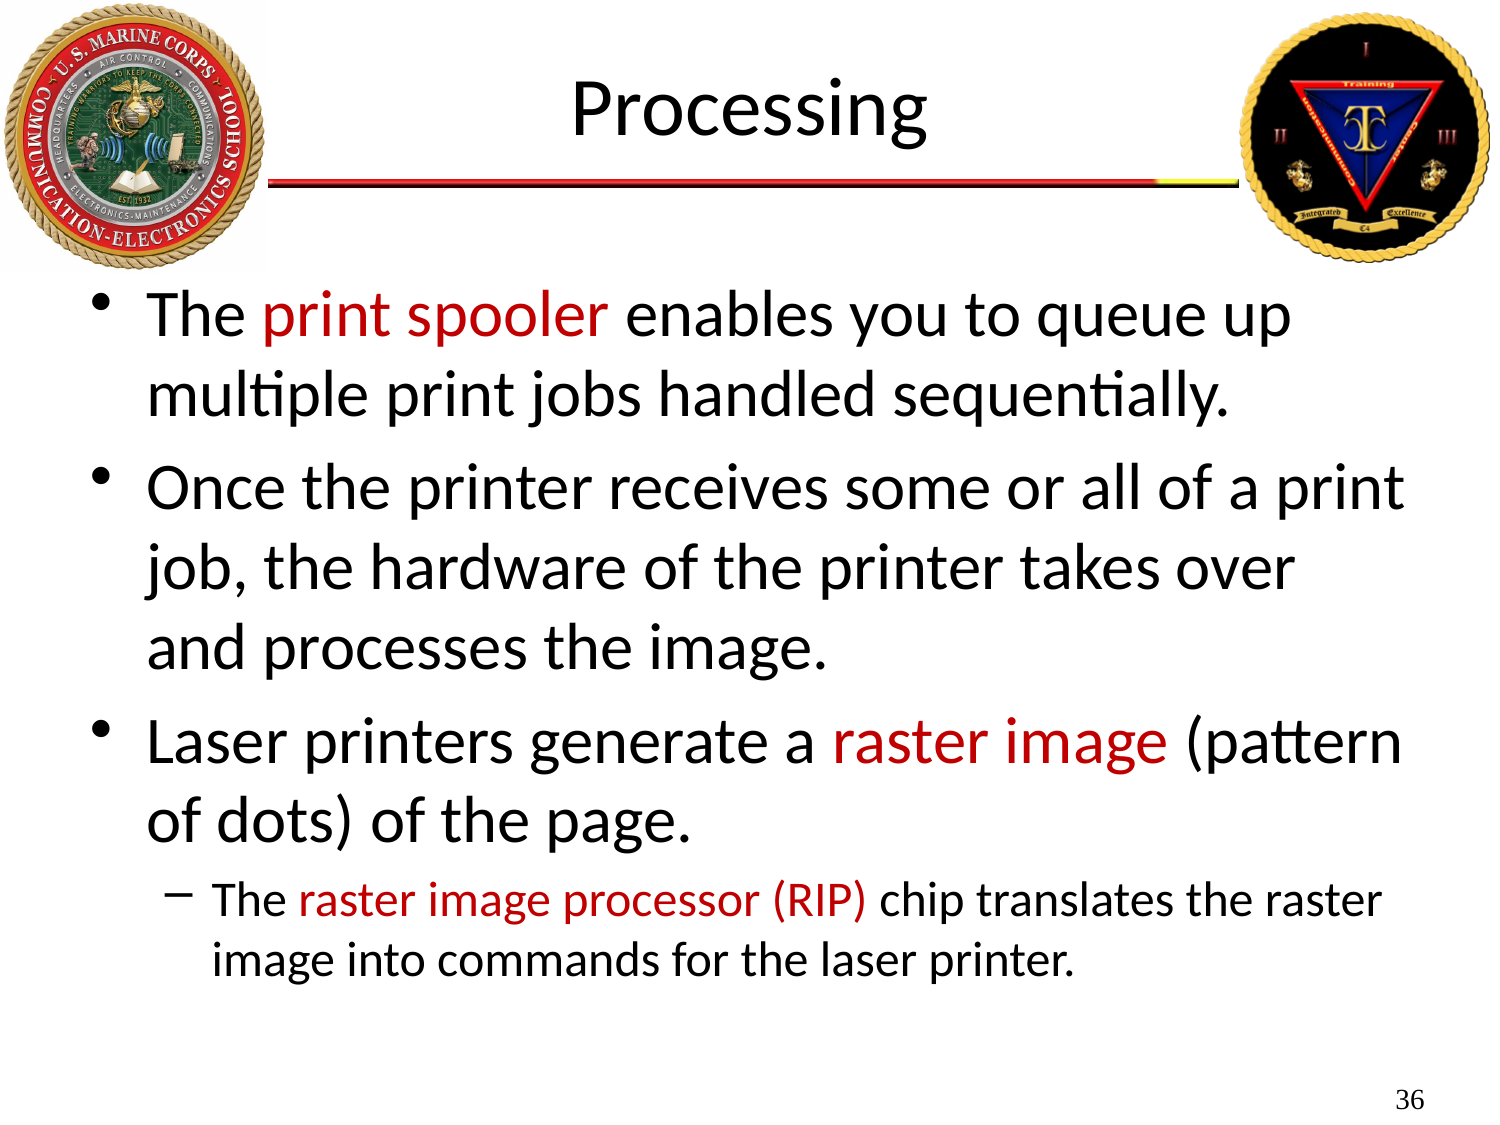

# Processing
The print spooler enables you to queue up multiple print jobs handled sequentially.
Once the printer receives some or all of a print job, the hardware of the printer takes over and processes the image.
Laser printers generate a raster image (pattern of dots) of the page.
The raster image processor (RIP) chip translates the raster image into commands for the laser printer.